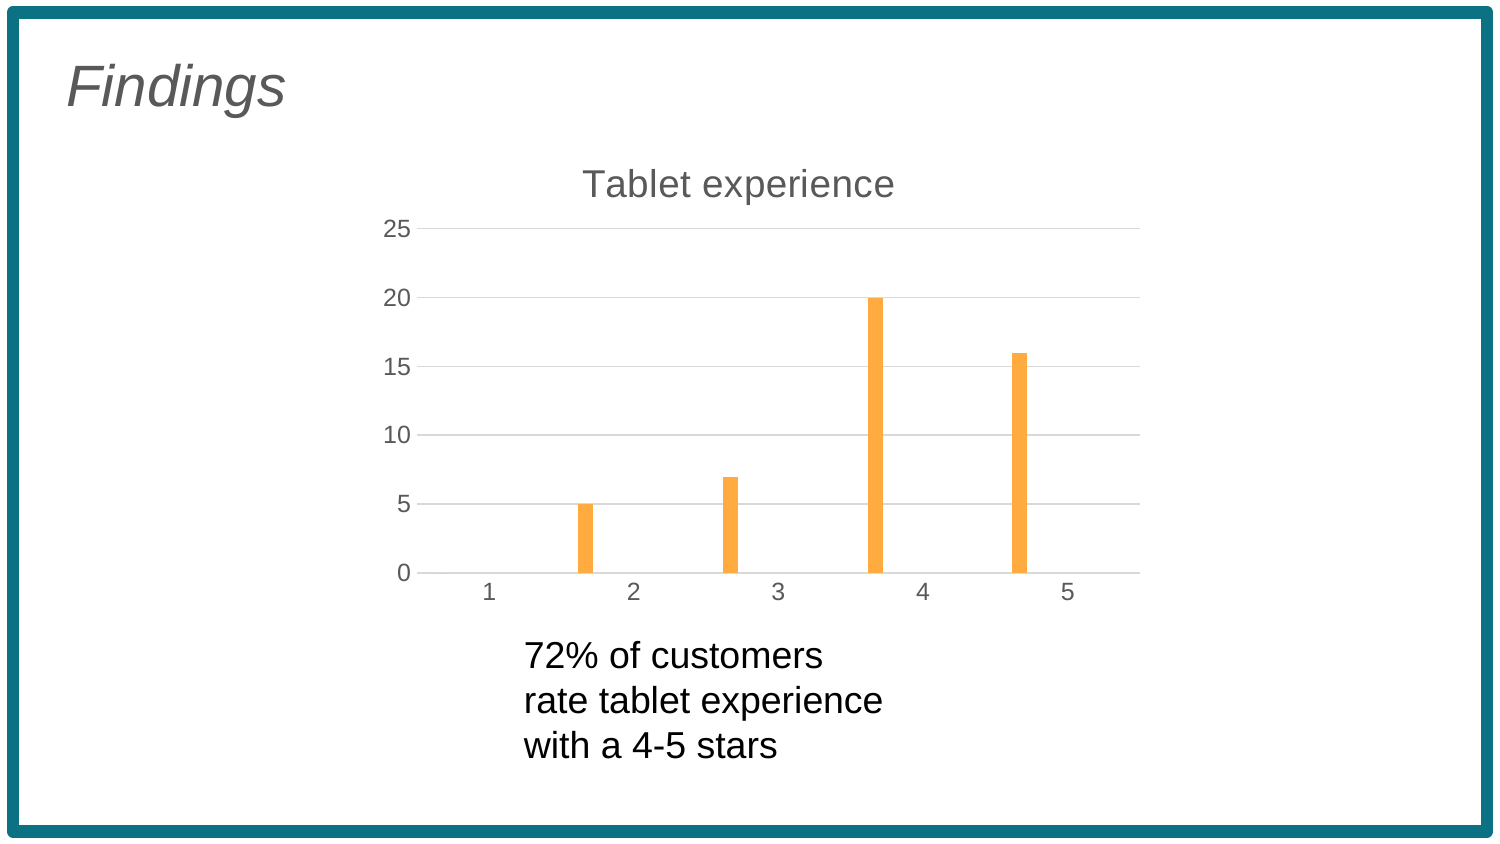

Findings

### Chart: Tablet experience

| Category | Ratings | Column1 | Column2 | Column3 | Column4 | Column5 |
|---|---|---|---|---|---|---|
| 1 | 0.0 | None | None | None | None | None |
| 2 | 5.0 | None | None | None | None | None |
| 3 | 7.0 | None | None | None | None | None |
| 4 | 20.0 | None | None | None | None | None |
| 5 | 16.0 | None | None | None | None | None |
72% of customers rate tablet experience with a 4-5 stars